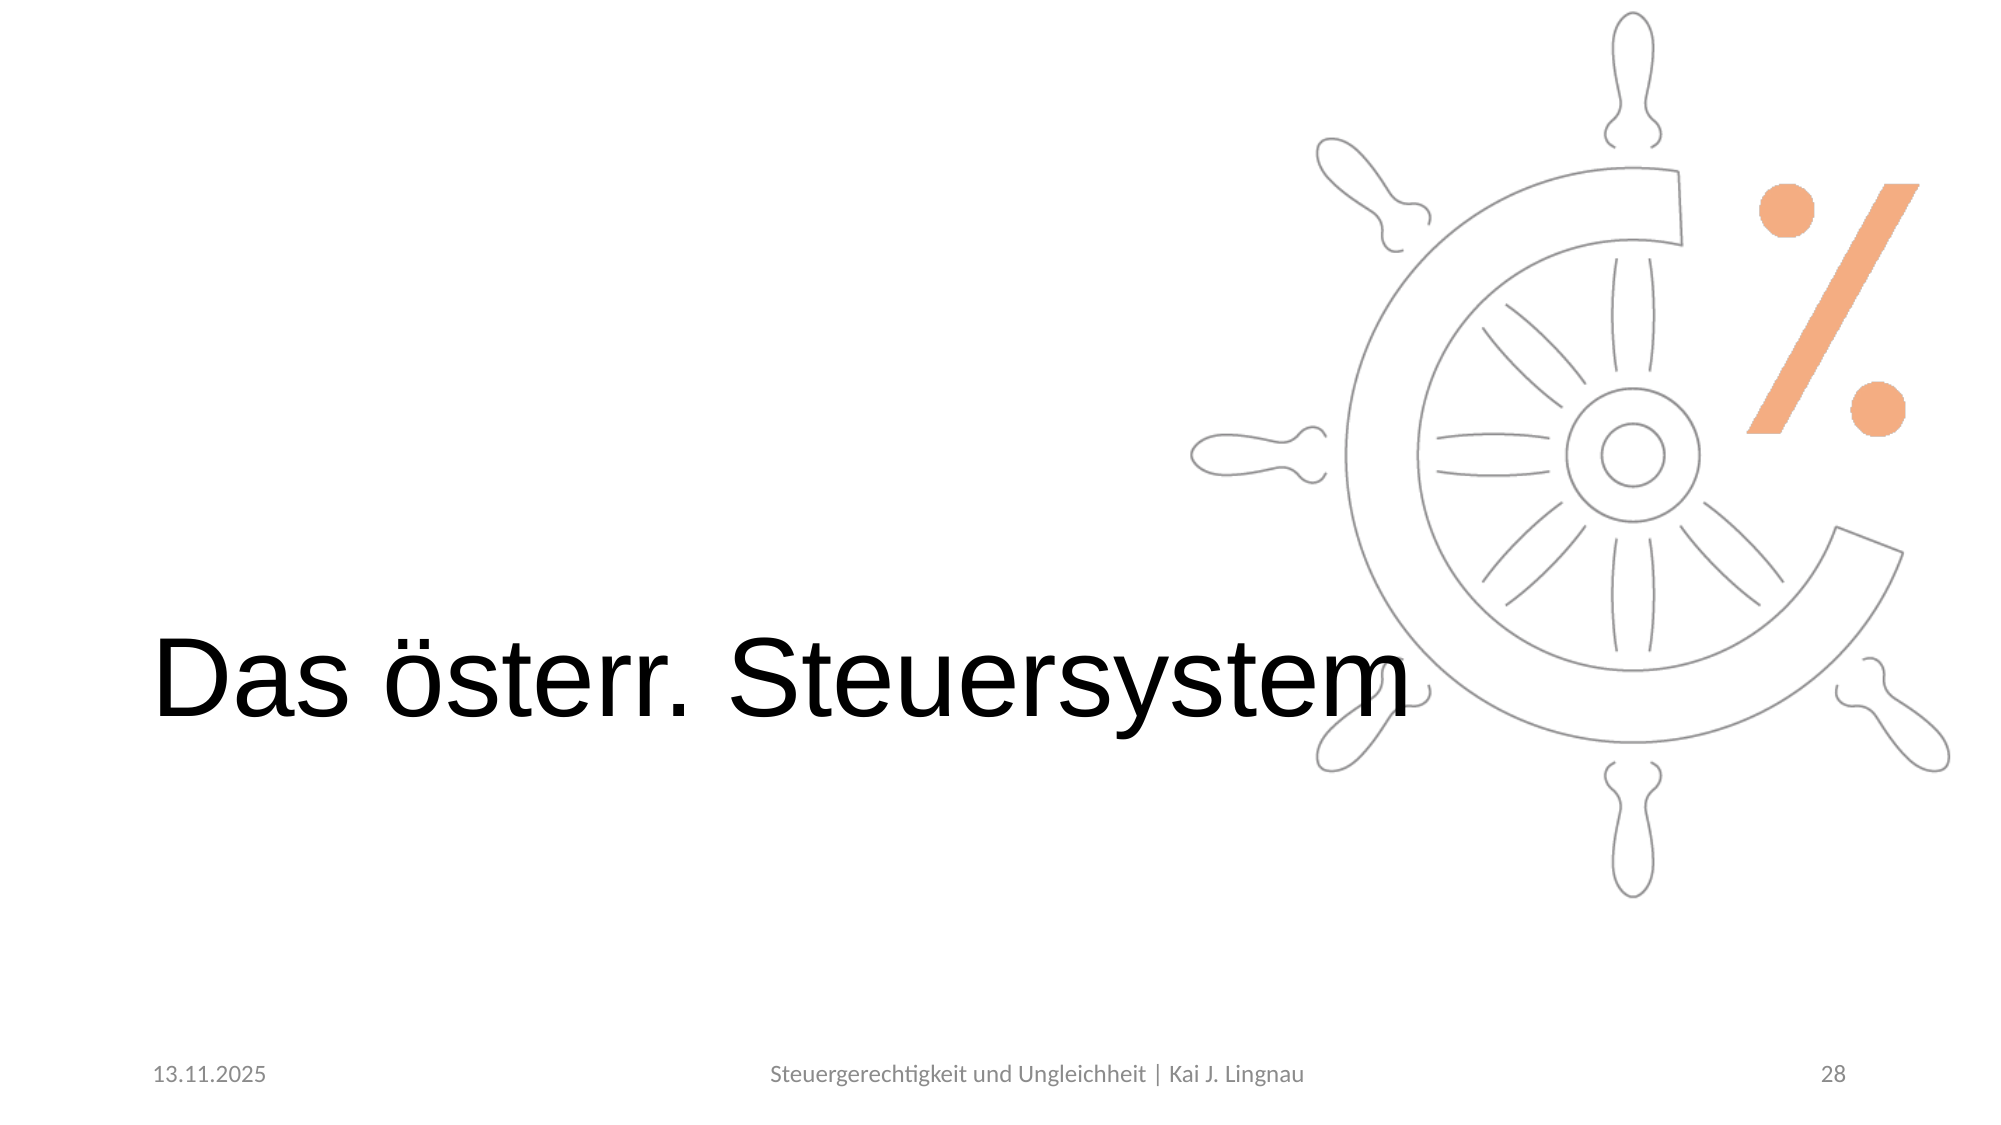

# Das österr. Steuersystem

13.11.2025
Steuergerechtigkeit und Ungleichheit | Kai J. Lingnau
28